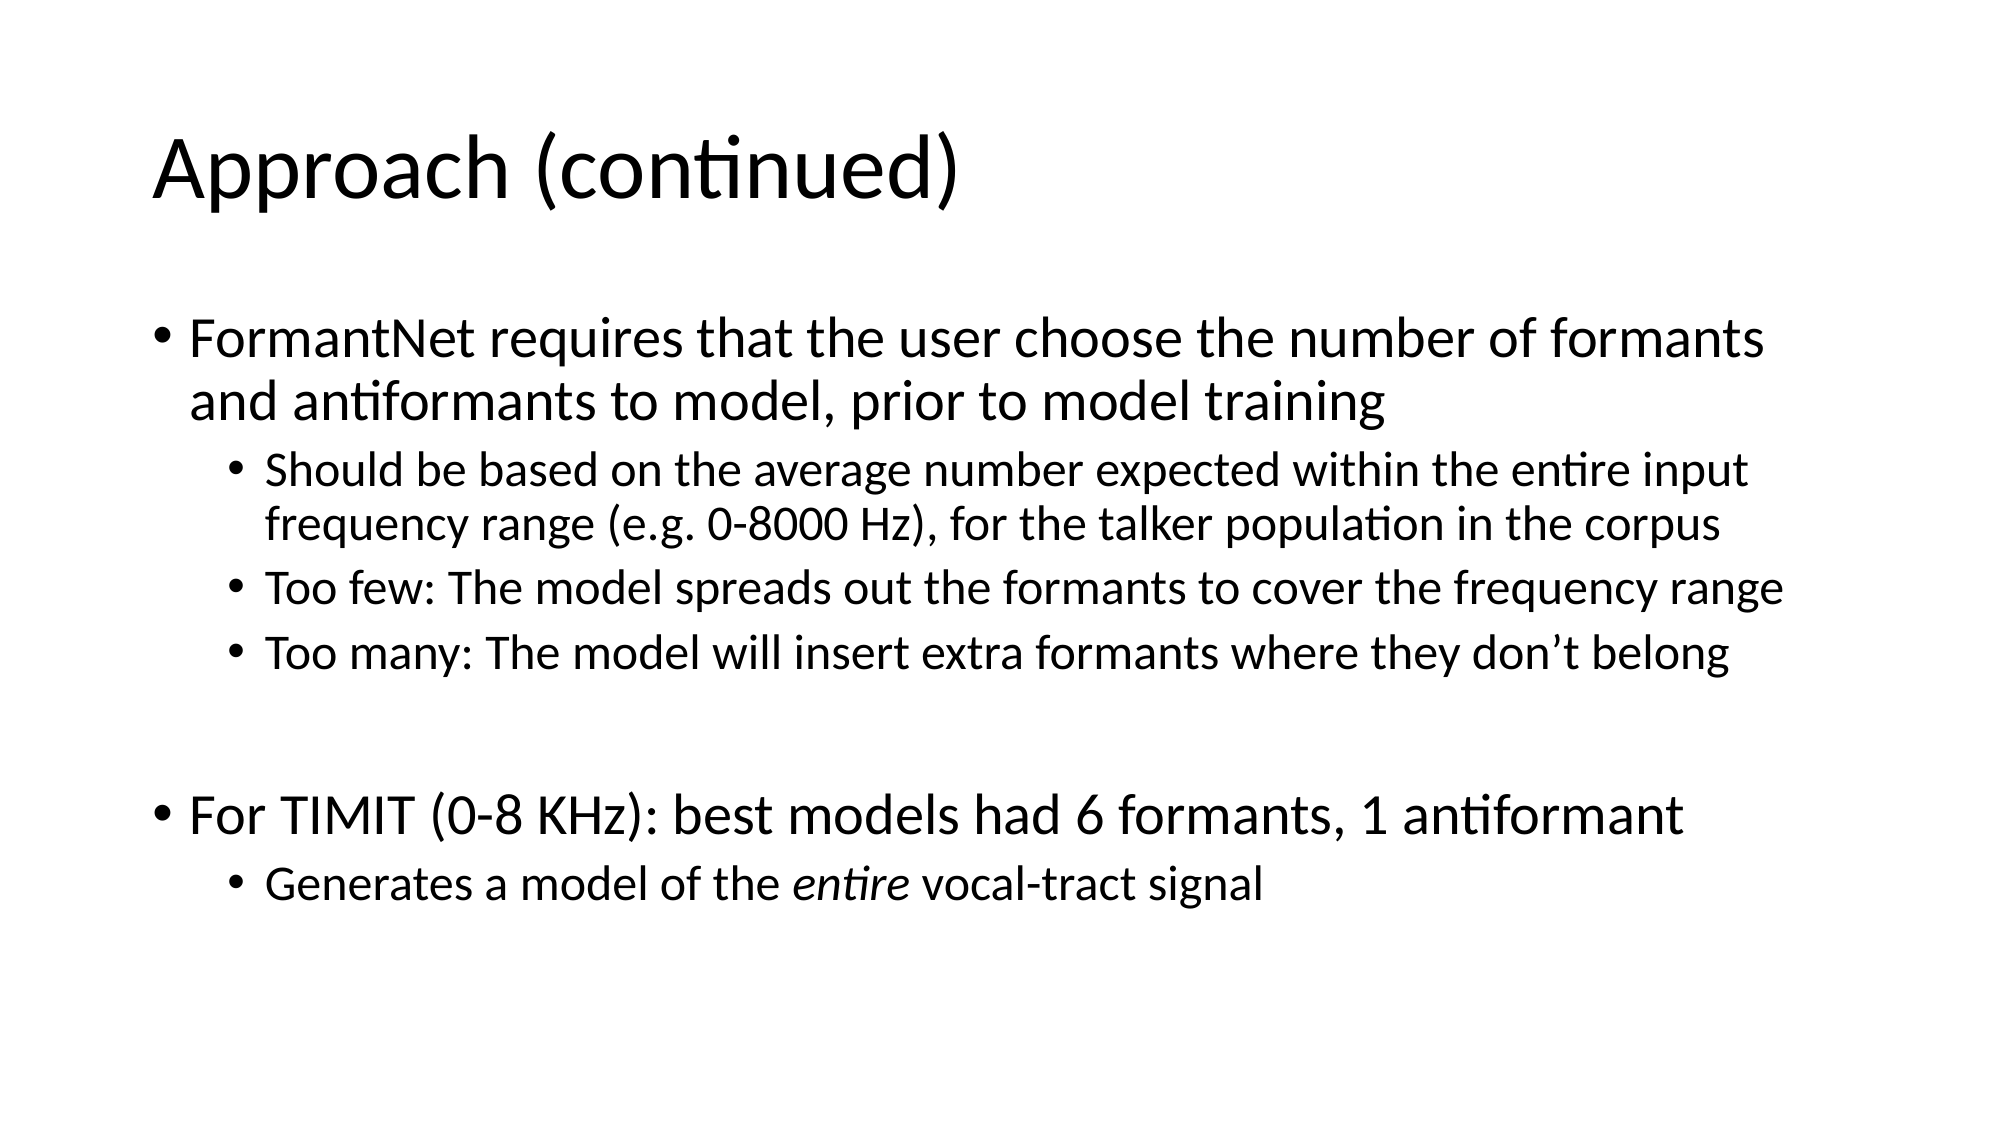

# Approach (continued)
FormantNet requires that the user choose the number of formants and antiformants to model, prior to model training
Should be based on the average number expected within the entire input frequency range (e.g. 0-8000 Hz), for the talker population in the corpus
Too few: The model spreads out the formants to cover the frequency range
Too many: The model will insert extra formants where they don’t belong

For TIMIT (0-8 KHz): best models had 6 formants, 1 antiformant
Generates a model of the entire vocal-tract signal